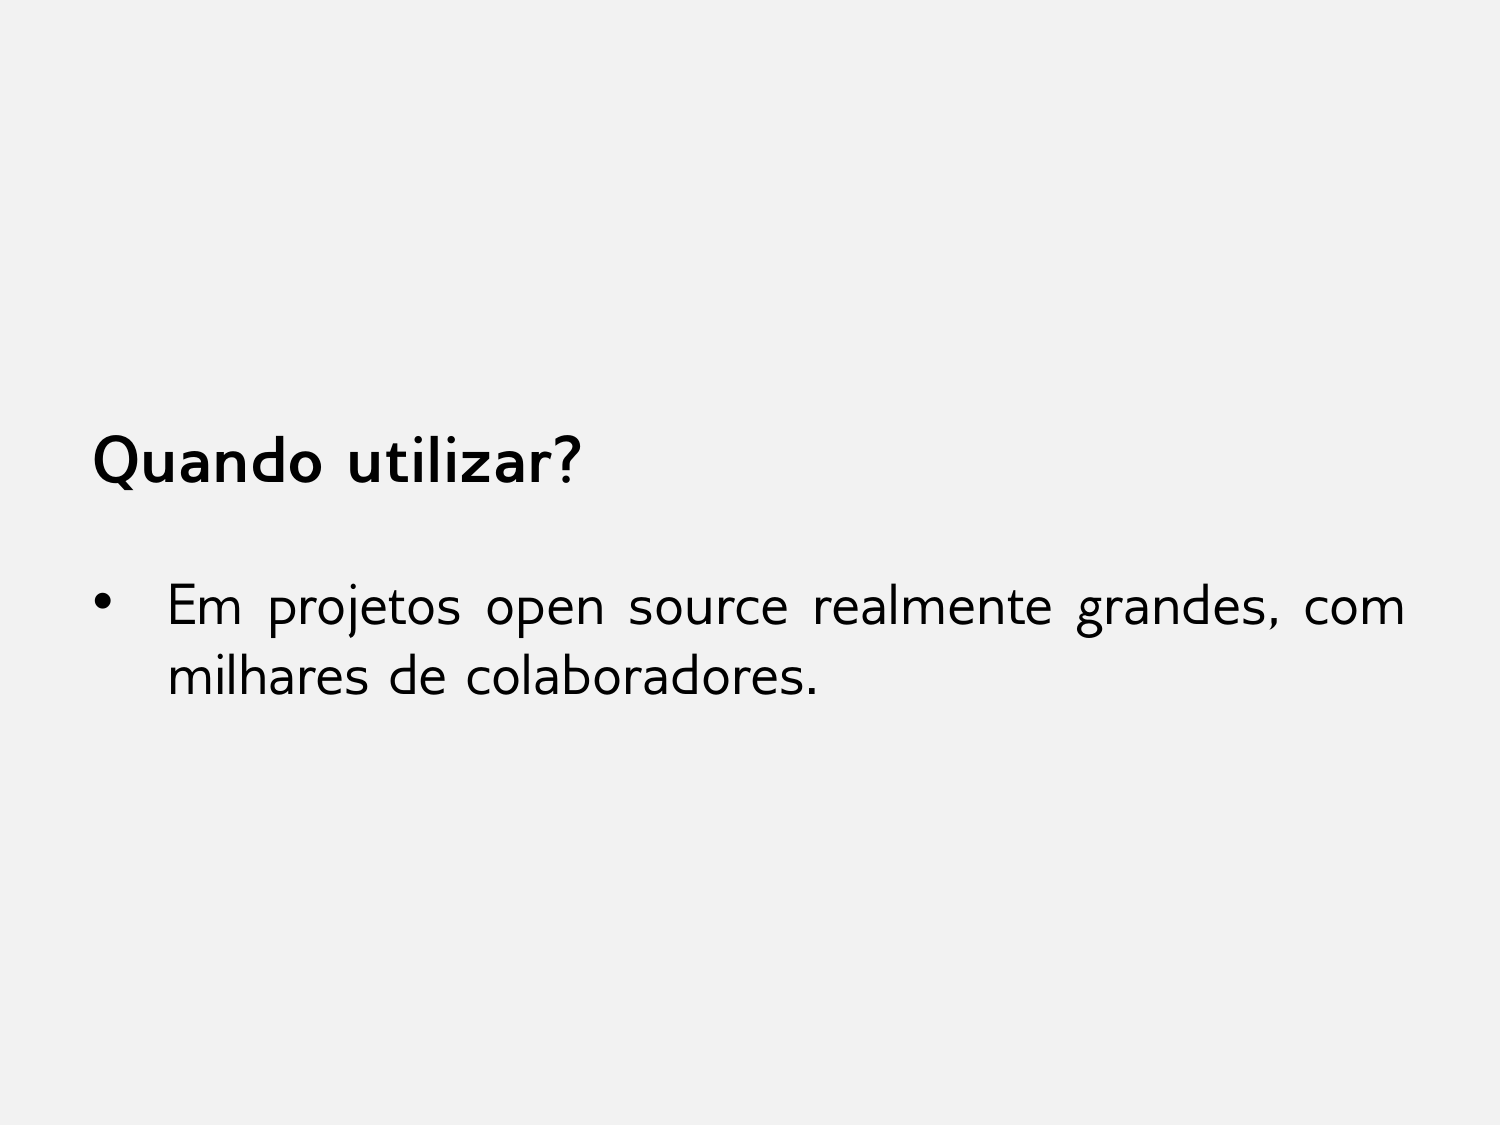

Quando utilizar?

Em projetos open source realmente grandes, com milhares de colaboradores.